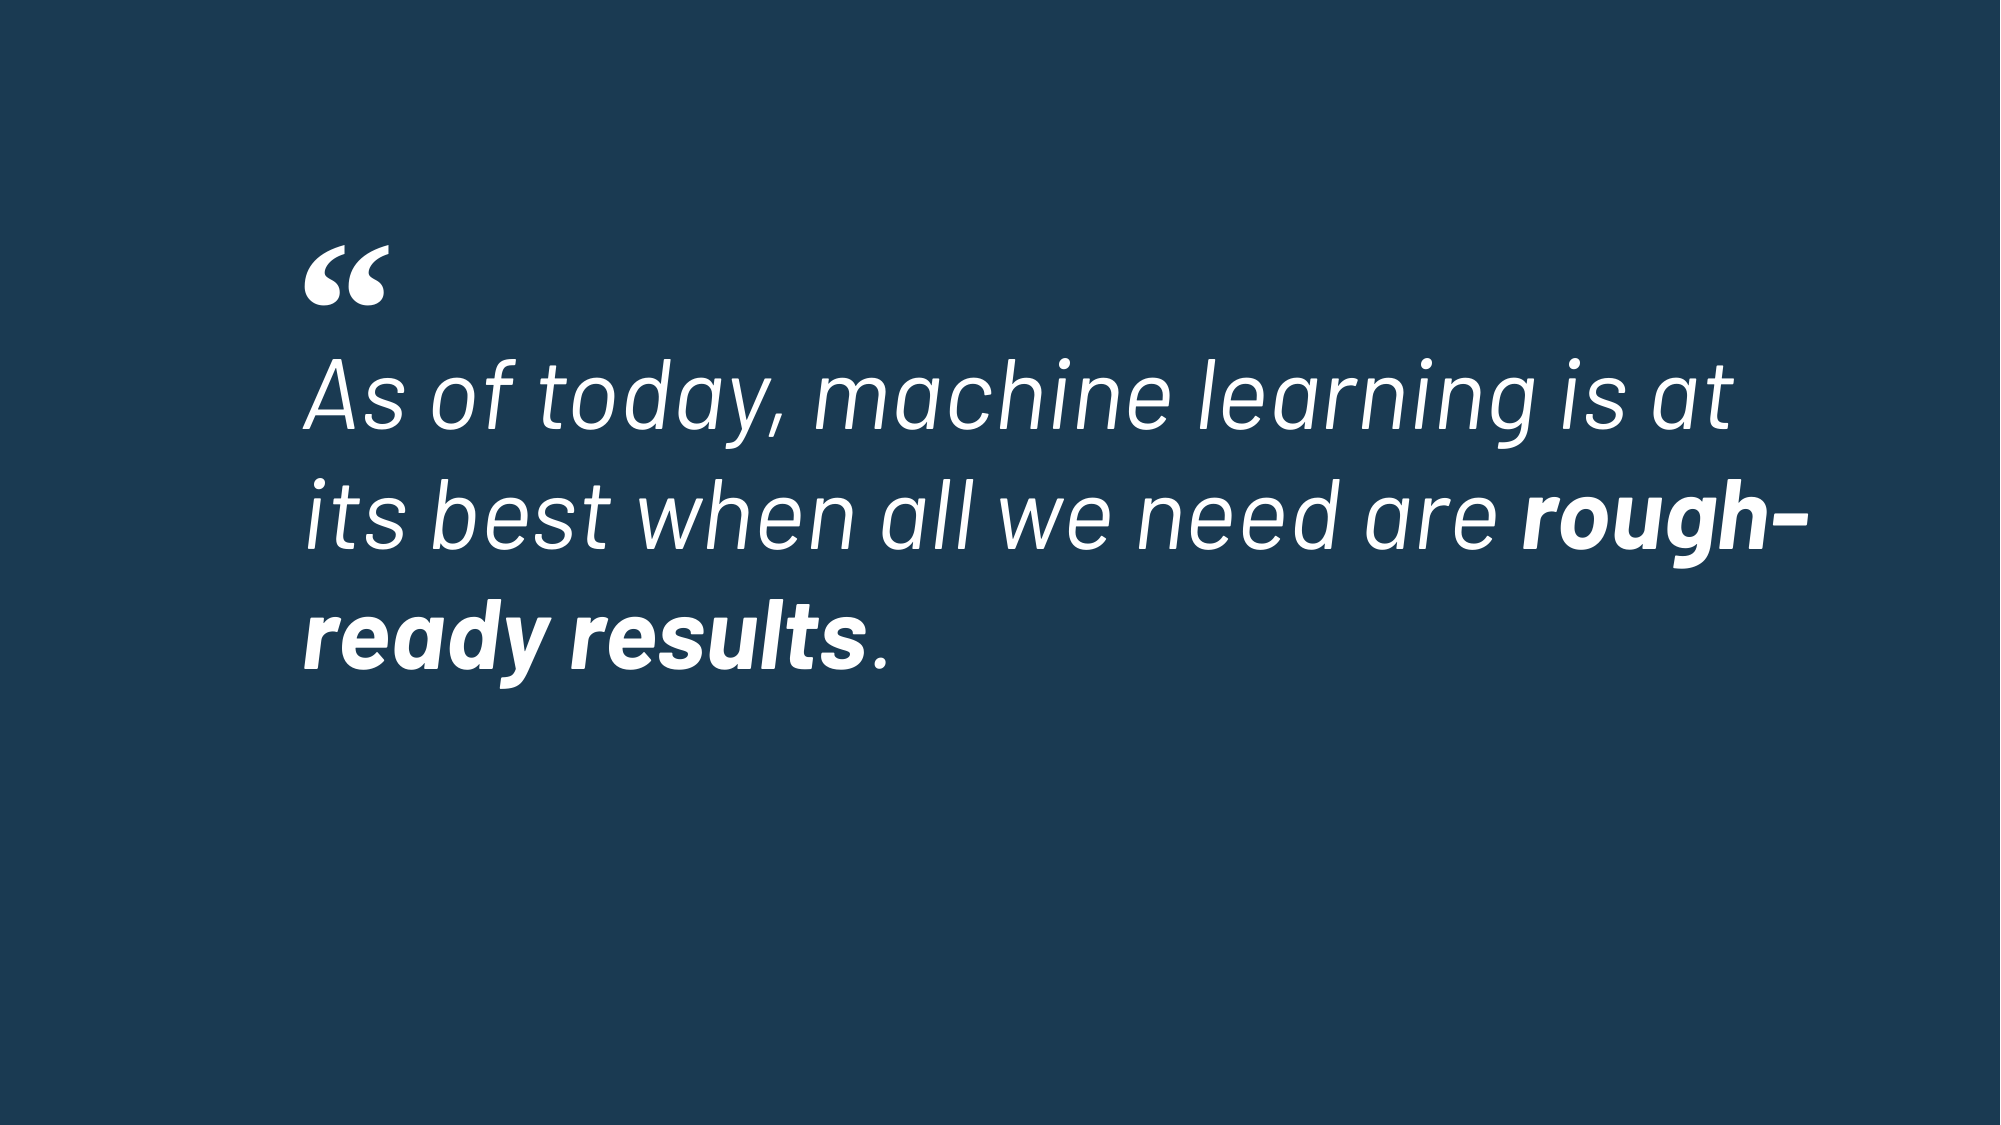

As of today, machine learning is at its best when all we need are rough-ready results.